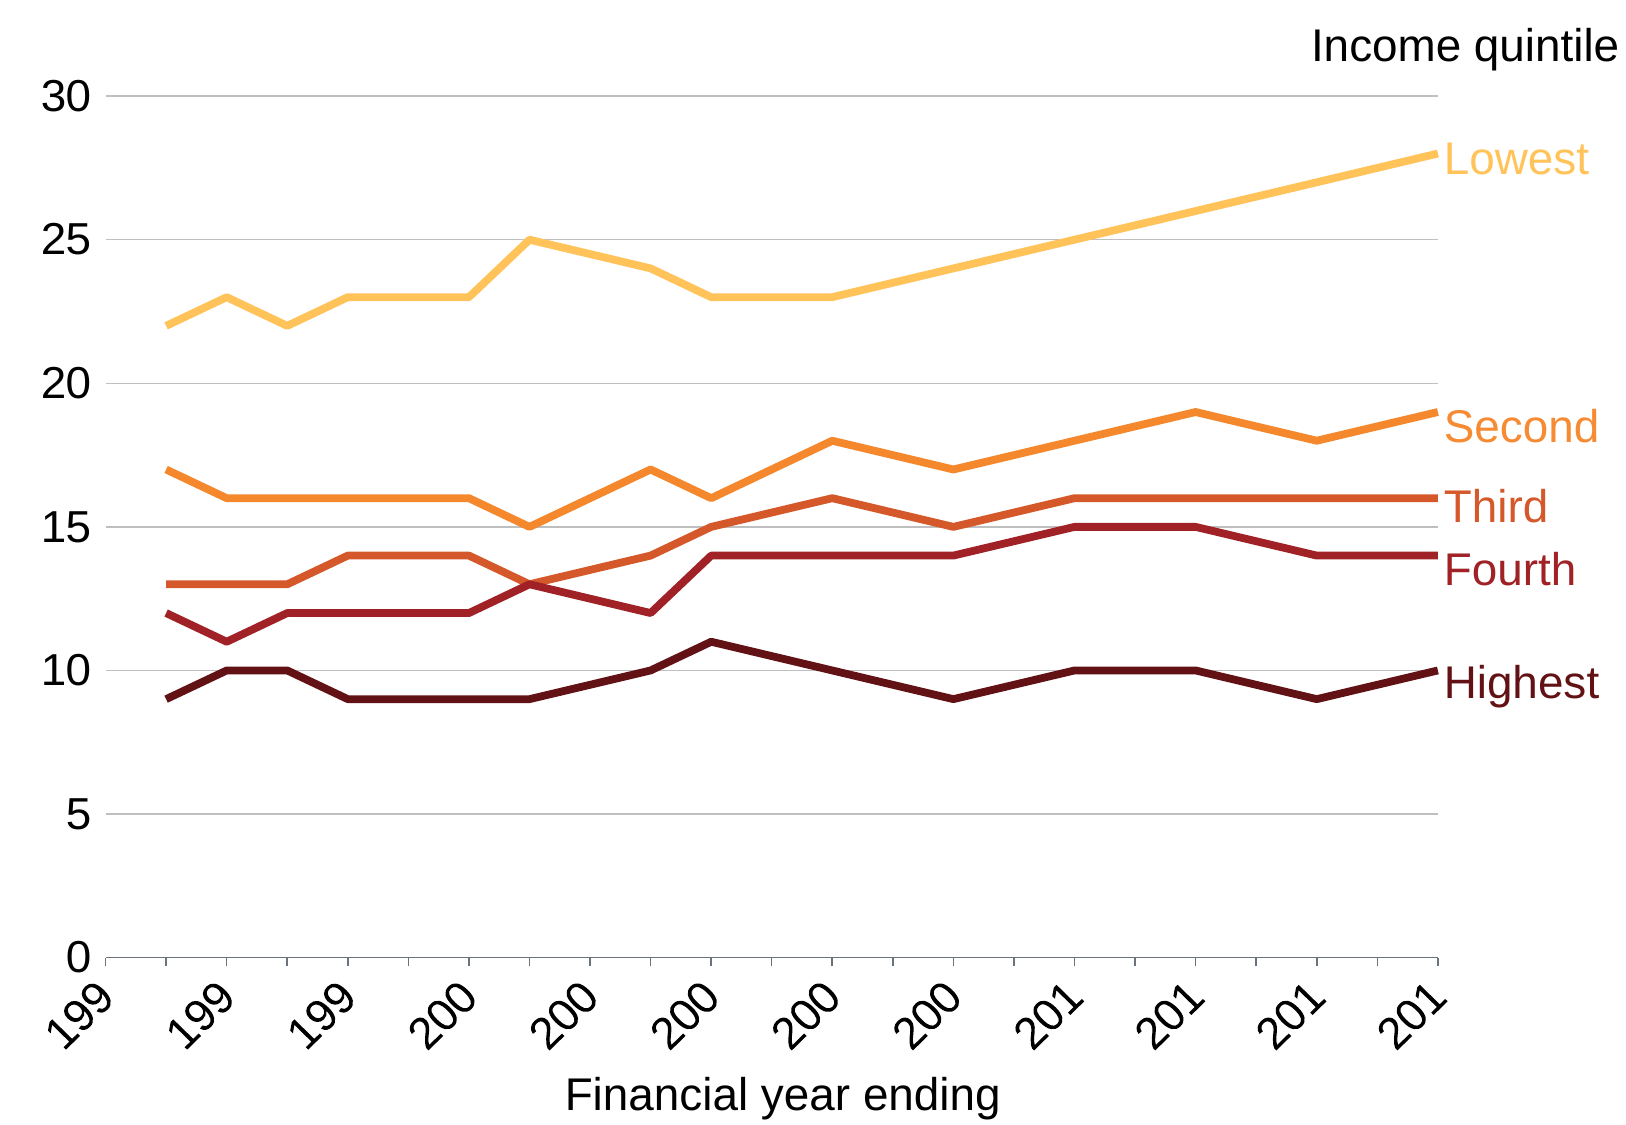

Income quintile

### Chart

| Category | Lowest quintile | Second quintile | Third quintile | Fourth quintile | Highest quintile |
|---|---|---|---|---|---|
| 1994 | None | None | None | None | None |
| 1995 | 22.0 | 17.0 | 13.0 | 12.0 | 9.0 |
| 1996 | 23.0 | 16.0 | 13.0 | 11.0 | 10.0 |
| 1997 | 22.0 | 16.0 | 13.0 | 12.0 | 10.0 |
| 1998 | 23.0 | 16.0 | 14.0 | 12.0 | 9.0 |
| 1999 | None | None | None | None | None |
| 2000 | 23.0 | 16.0 | 14.0 | 12.0 | 9.0 |
| 2001 | 25.0 | 15.0 | 13.0 | 13.0 | 9.0 |
| 2002 | None | None | None | None | None |
| 2003 | 24.0 | 17.0 | 14.0 | 12.0 | 10.0 |
| 2004 | 23.0 | 16.0 | 15.0 | 14.0 | 11.0 |
| 2005 | None | None | None | None | None |
| 2006 | 23.0 | 18.0 | 16.0 | 14.0 | 10.0 |
| 2007 | None | None | None | None | None |
| 2008 | 24.0 | 17.0 | 15.0 | 14.0 | 9.0 |
| 2009 | None | None | None | None | None |
| 2010 | 25.0 | 18.0 | 16.0 | 15.0 | 10.0 |
| 2011 | None | None | None | None | None |
| 2012 | 26.0 | 19.0 | 16.0 | 15.0 | 10.0 |
| 2013 | None | None | None | None | None |
| 2014 | 27.0 | 18.0 | 16.0 | 14.0 | 9.0 |
| 2015 | None | None | None | None | None |
| 2016 | 28.0 | 19.0 | 16.0 | 14.0 | 10.0 |
Lowest
Second
Third
Fourth
Highest
Financial year ending